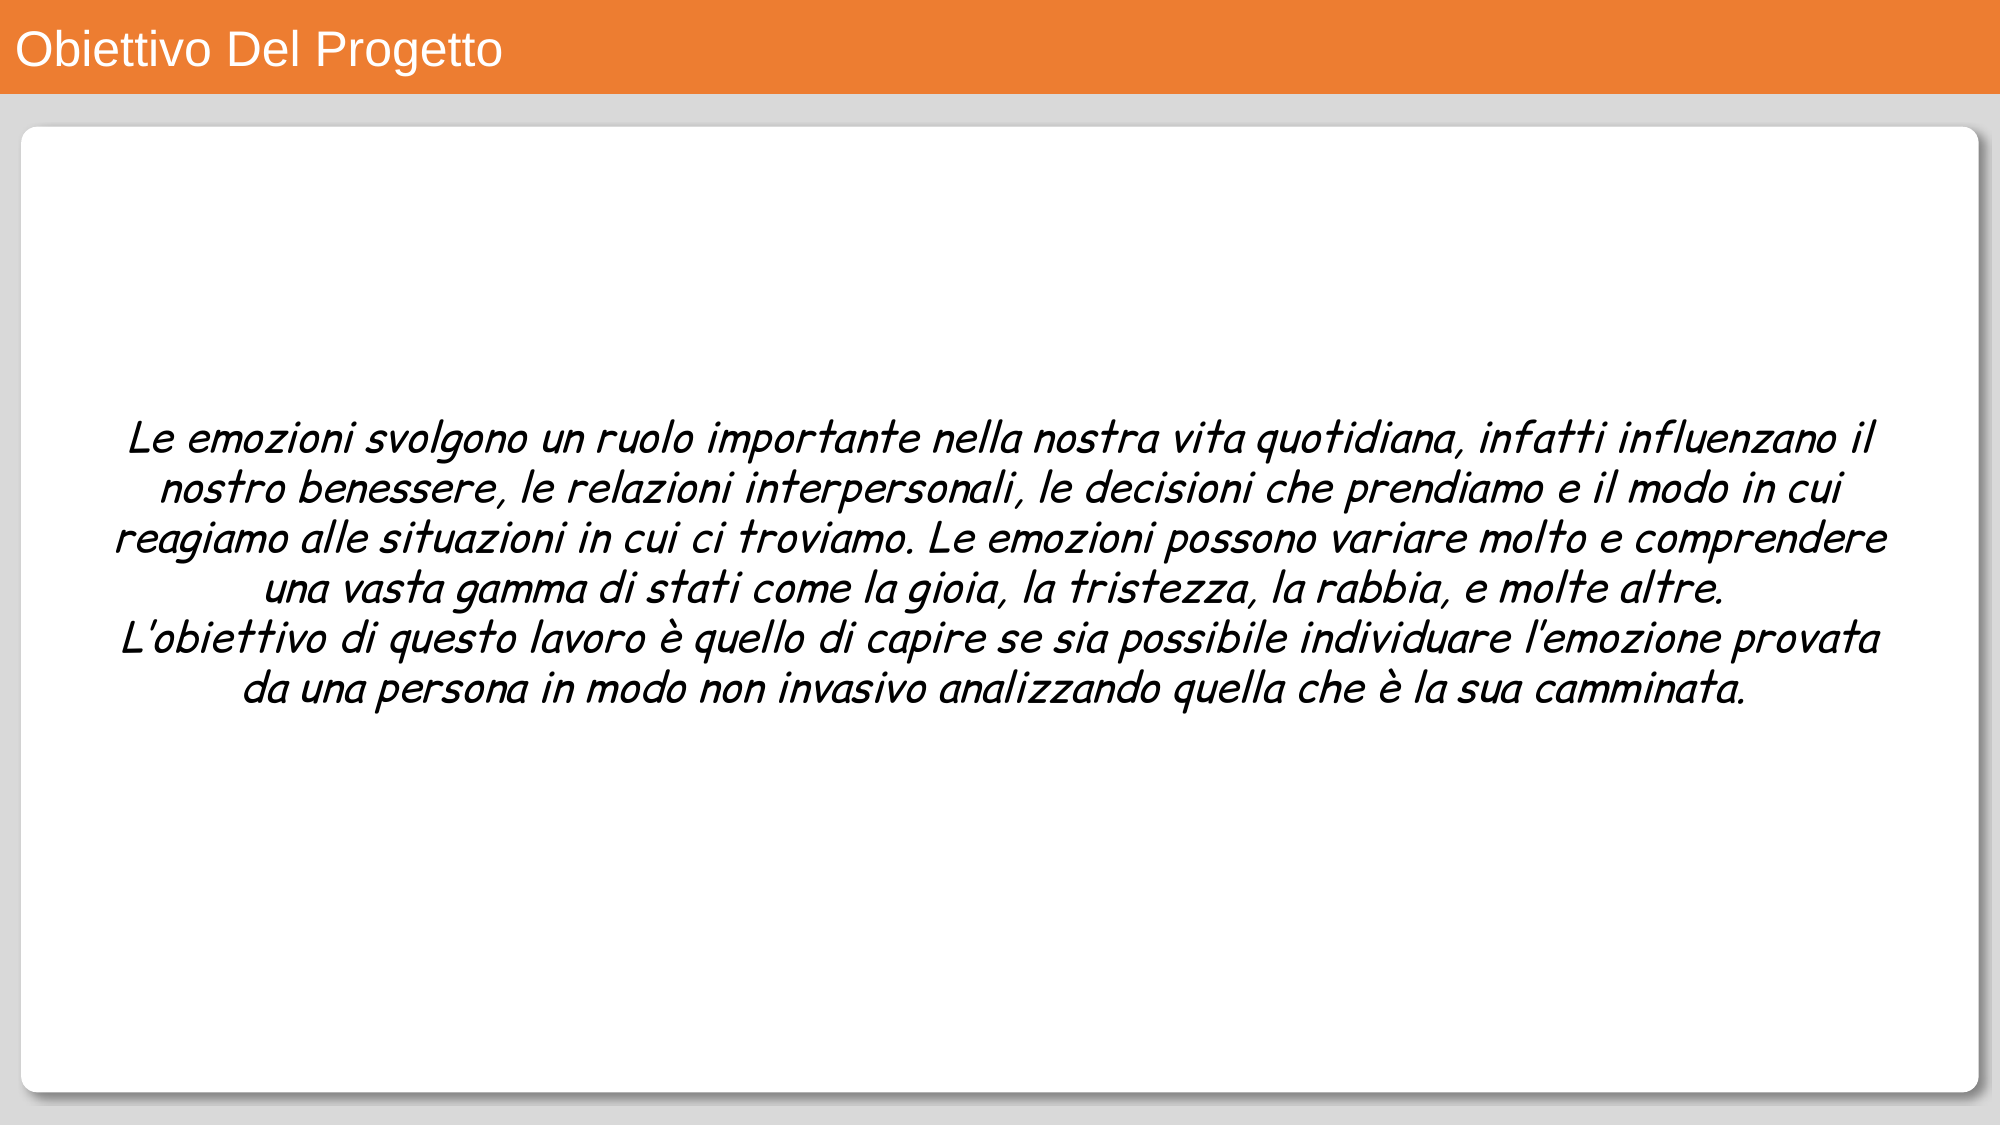

Obiettivo Del Progetto

Le emozioni svolgono un ruolo importante nella nostra vita quotidiana, infatti influenzano il nostro benessere, le relazioni interpersonali, le decisioni che prendiamo e il modo in cui reagiamo alle situazioni in cui ci troviamo. Le emozioni possono variare molto e comprendere una vasta gamma di stati come la gioia, la tristezza, la rabbia, e molte altre.
L’obiettivo di questo lavoro è quello di capire se sia possibile individuare l’emozione provata da una persona in modo non invasivo analizzando quella che è la sua camminata.